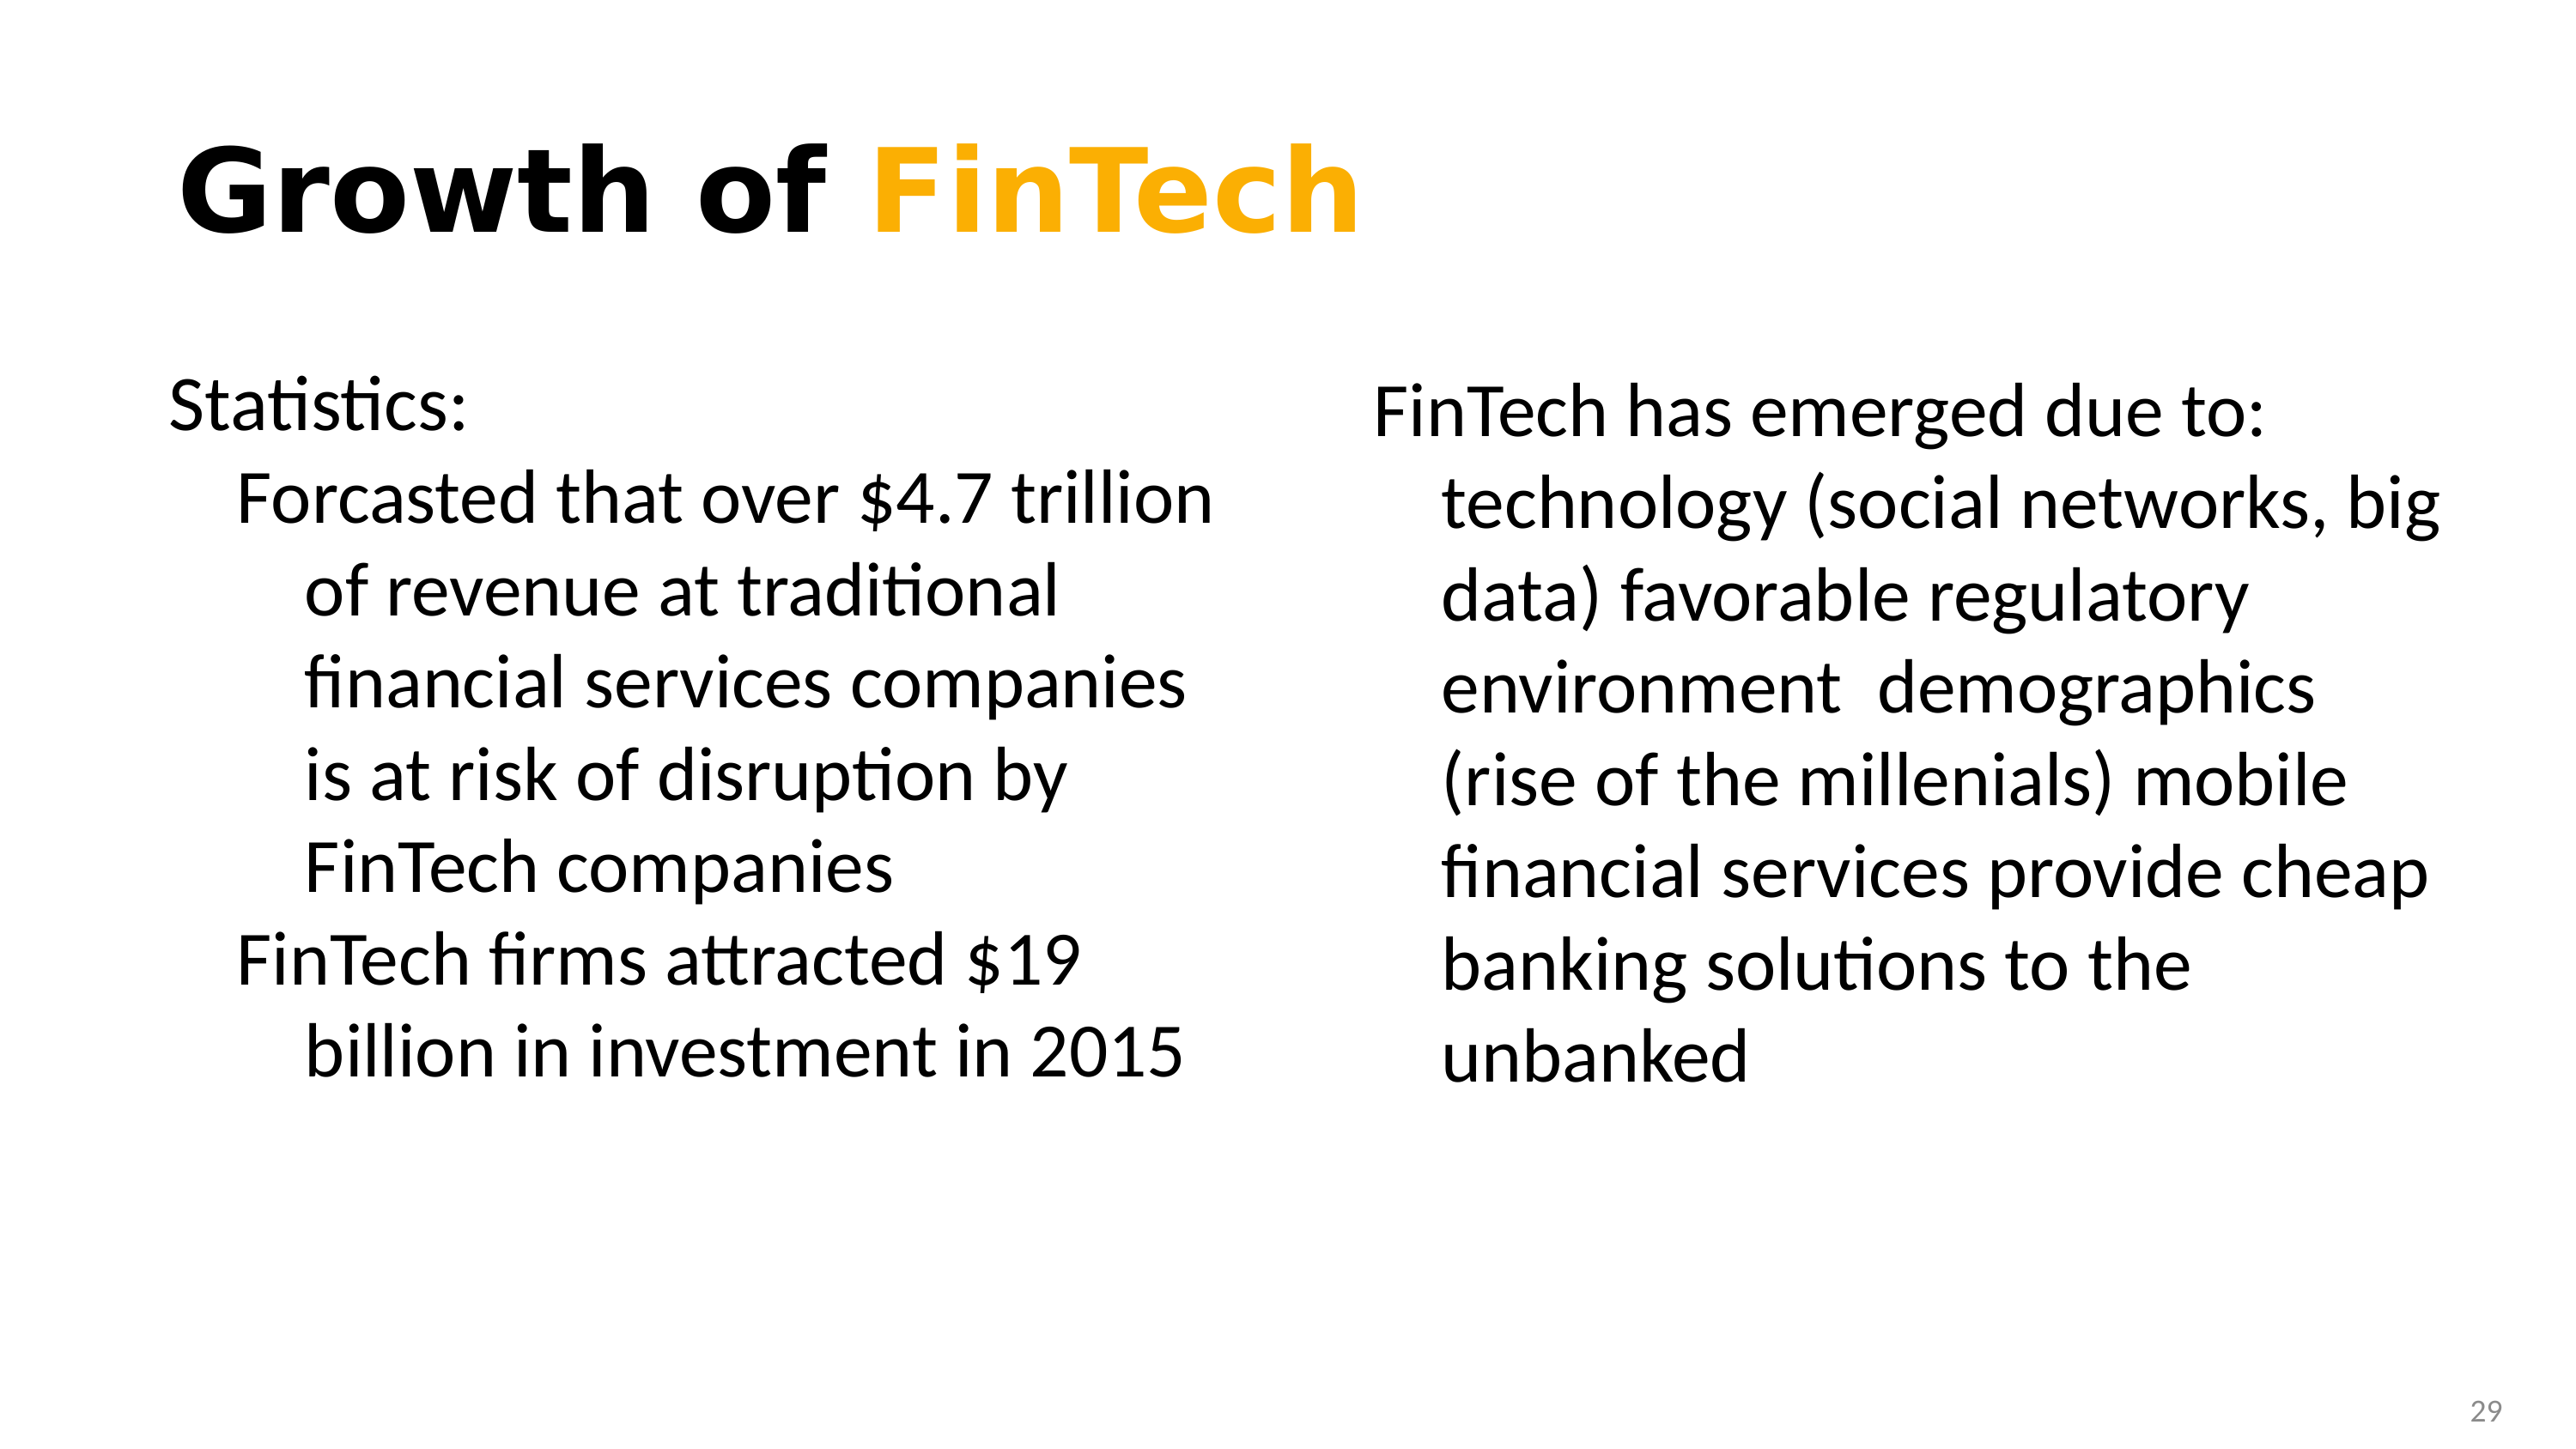

# Growth of FinTech
Statistics:
Forcasted that over $4.7 trillion of revenue at traditional financial services companies is at risk of disruption by FinTech companies
FinTech firms attracted $19 billion in investment in 2015
FinTech has emerged due to: technology (social networks, big data) favorable regulatory environment  demographics (rise of the millenials) mobile financial services provide cheap banking solutions to the unbanked
29